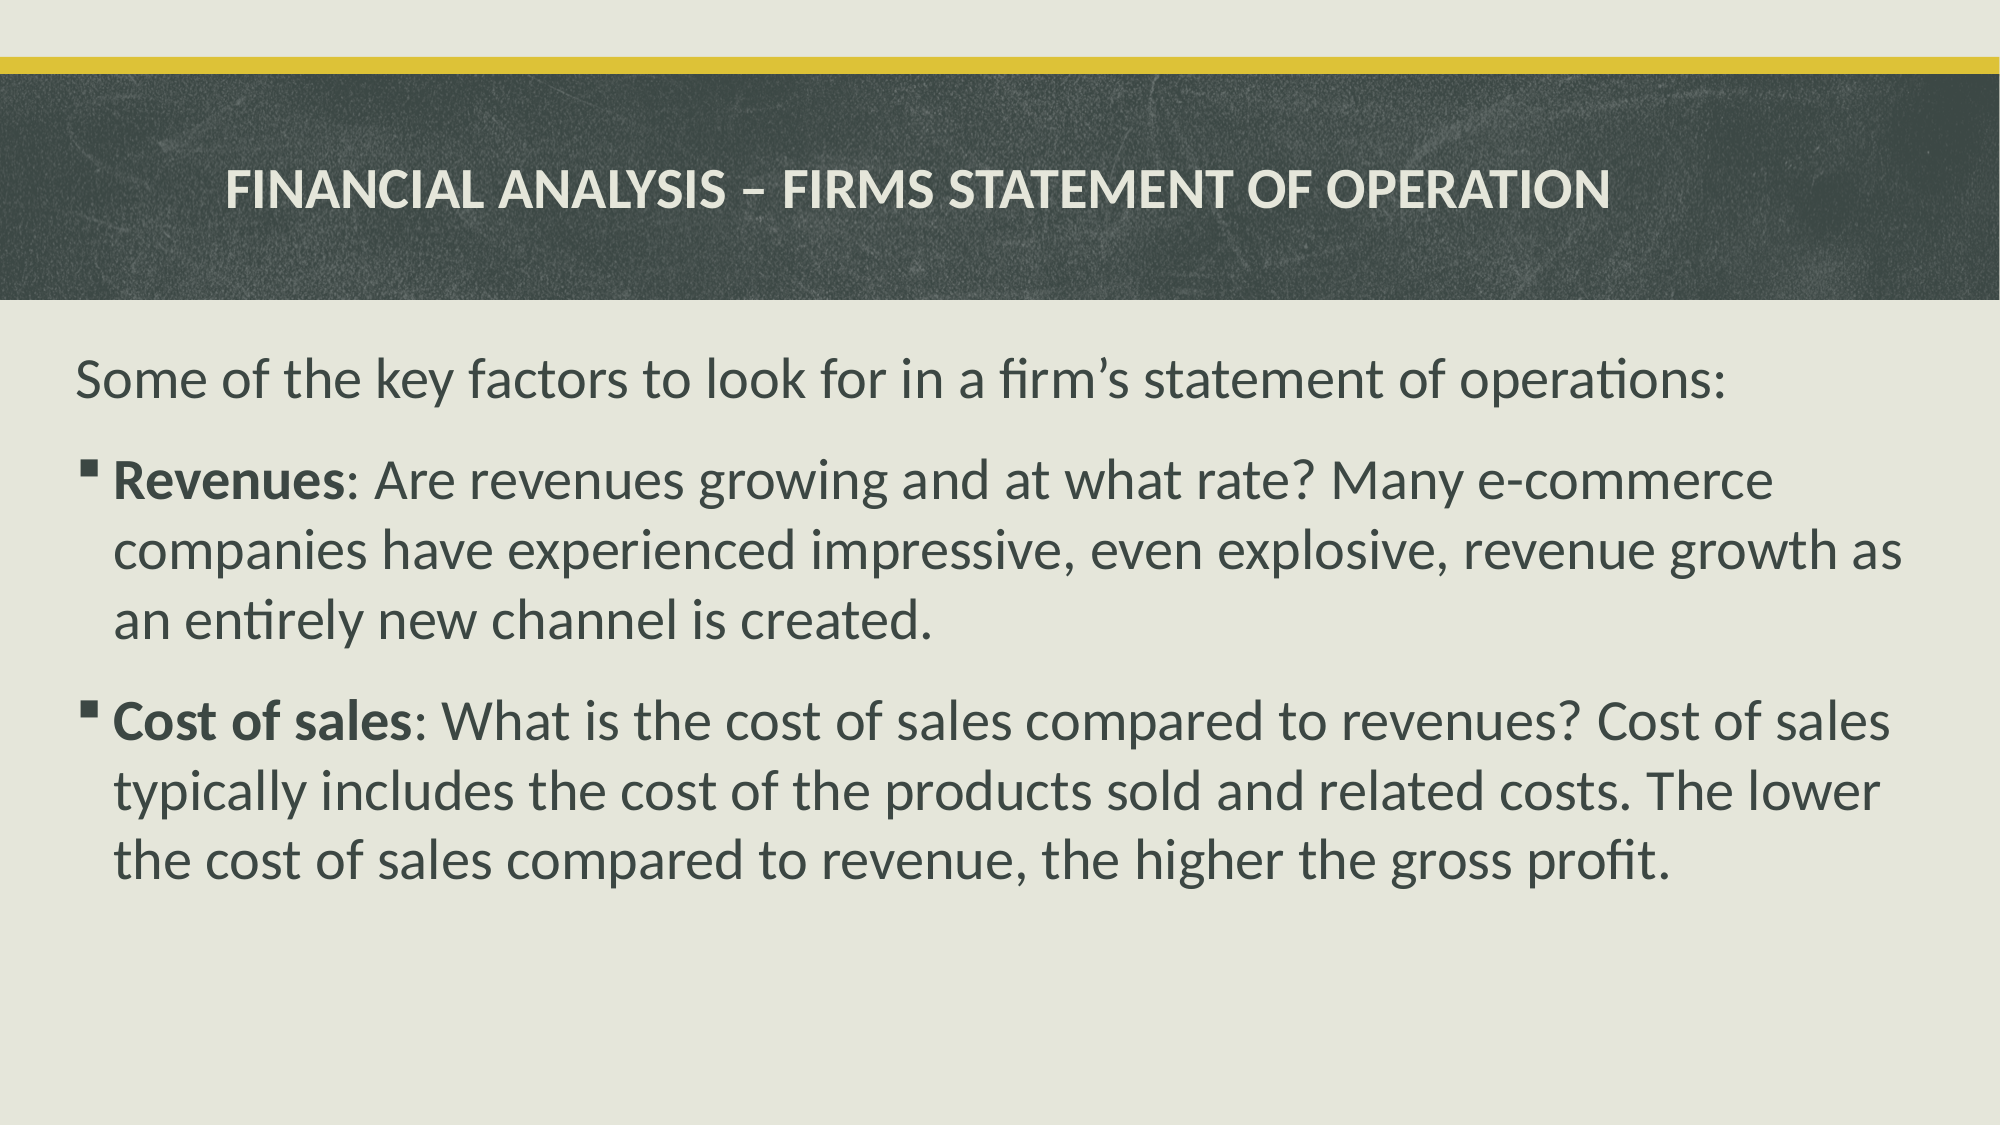

# FINANCIAL ANALYSIS – FIRMS STATEMENT OF OPERATION
Some of the key factors to look for in a firm’s statement of operations:
Revenues: Are revenues growing and at what rate? Many e-commerce companies have experienced impressive, even explosive, revenue growth as an entirely new channel is created.
Cost of sales: What is the cost of sales compared to revenues? Cost of sales typically includes the cost of the products sold and related costs. The lower the cost of sales compared to revenue, the higher the gross profit.